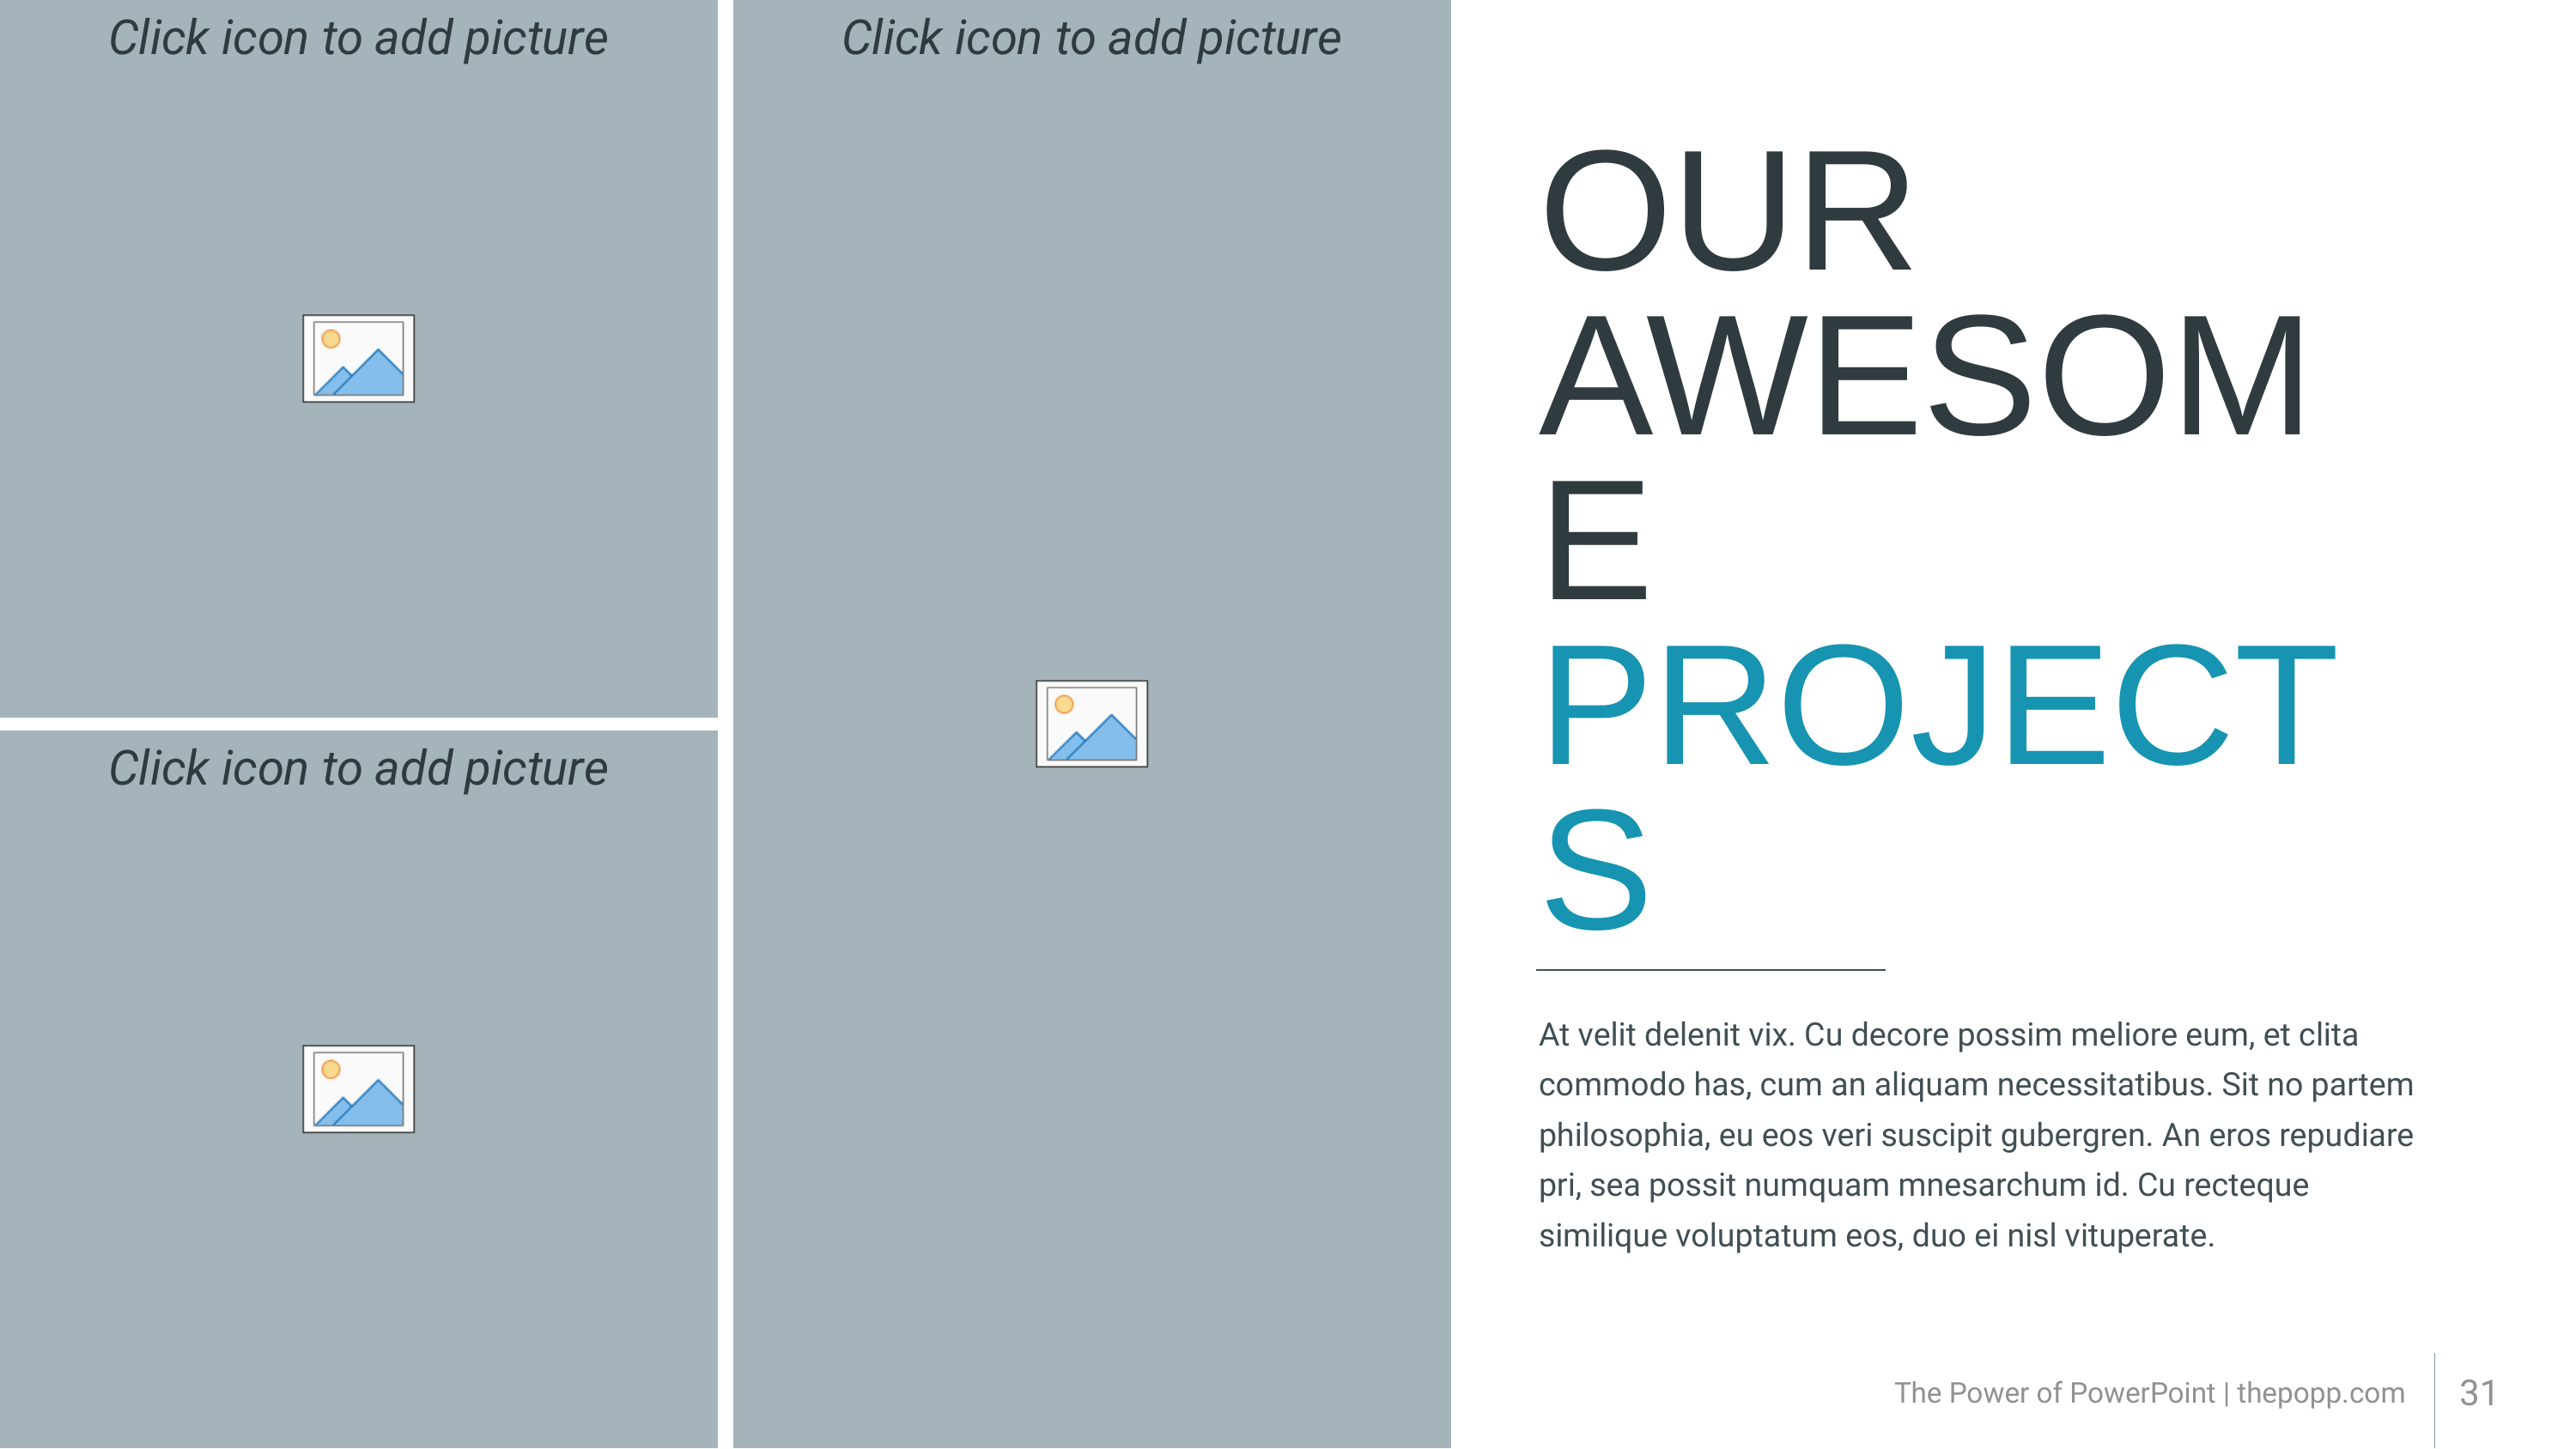

# OUR AWESOME PROJECTS

At velit delenit vix. Cu decore possim meliore eum, et clita commodo has, cum an aliquam necessitatibus. Sit no partem philosophia, eu eos veri suscipit gubergren. An eros repudiare pri, sea possit numquam mnesarchum id. Cu recteque similique voluptatum eos, duo ei nisl vituperate.
31
The Power of PowerPoint | thepopp.com